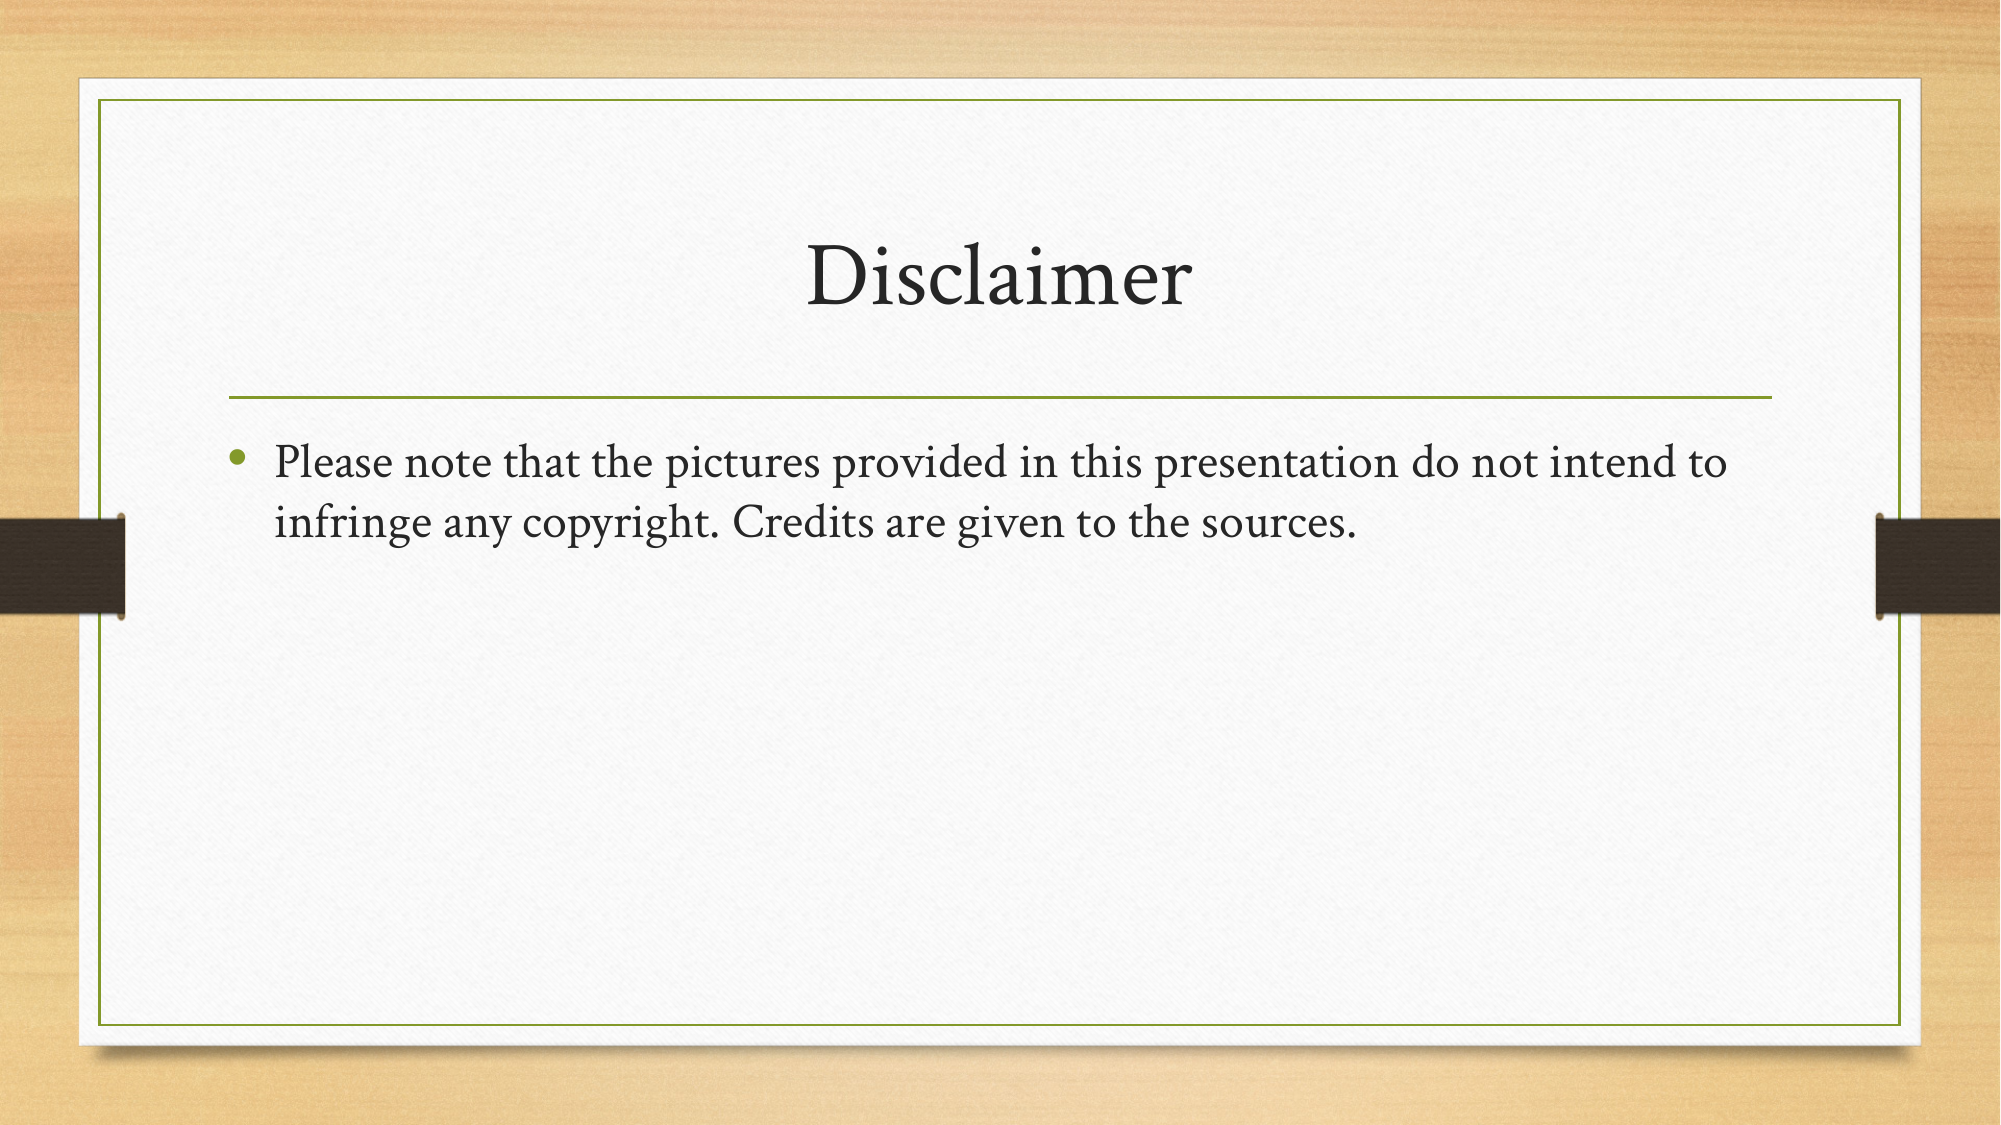

# Disclaimer
Please note that the pictures provided in this presentation do not intend to infringe any copyright. Credits are given to the sources.